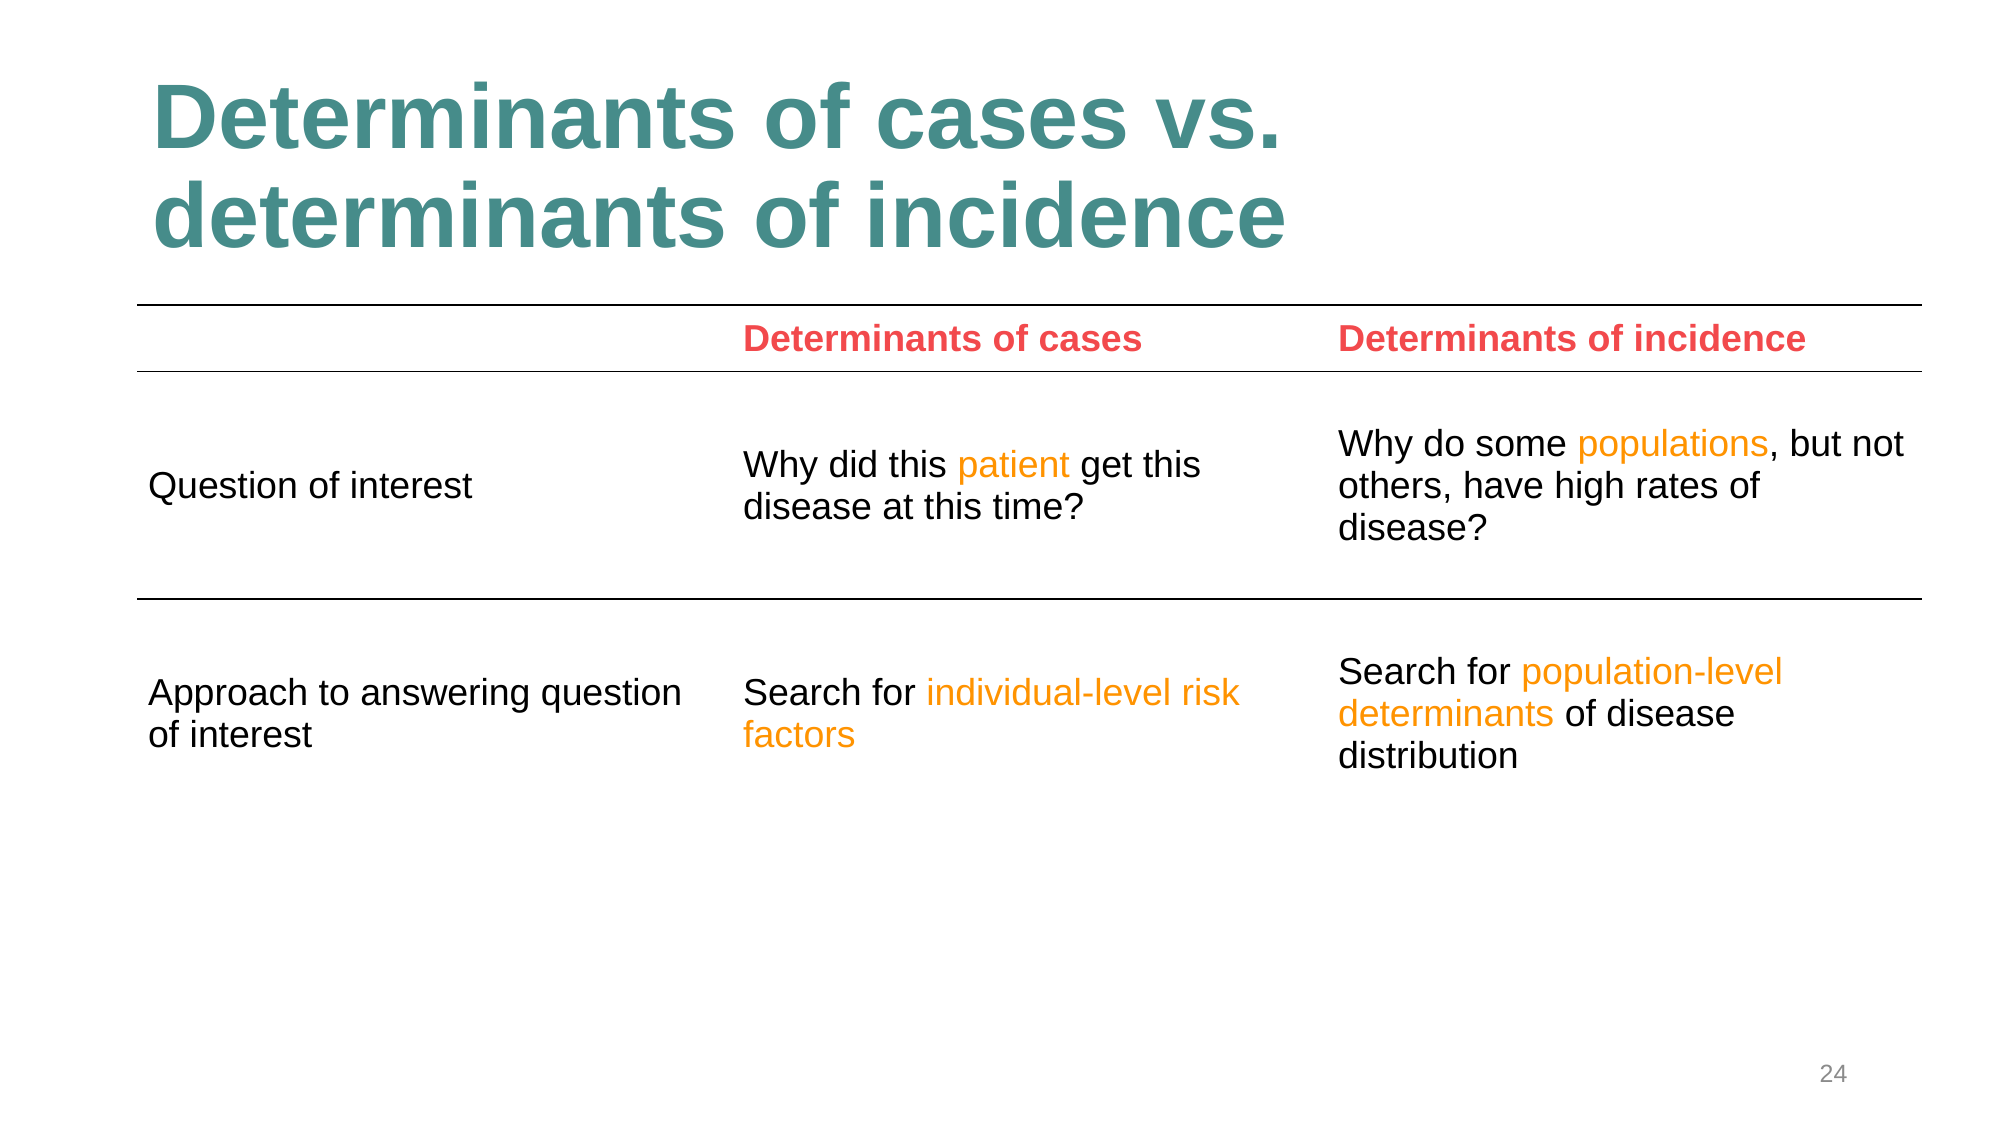

# Determinants of cases vs. determinants of incidence
|  | Determinants of cases | Determinants of incidence |
| --- | --- | --- |
| Question of interest | Why did this patient get this disease at this time? | Why do some populations, but not others, have high rates of disease? |
| Approach to answering question of interest | Search for individual-level risk factors | Search for population-level determinants of disease distribution |
24